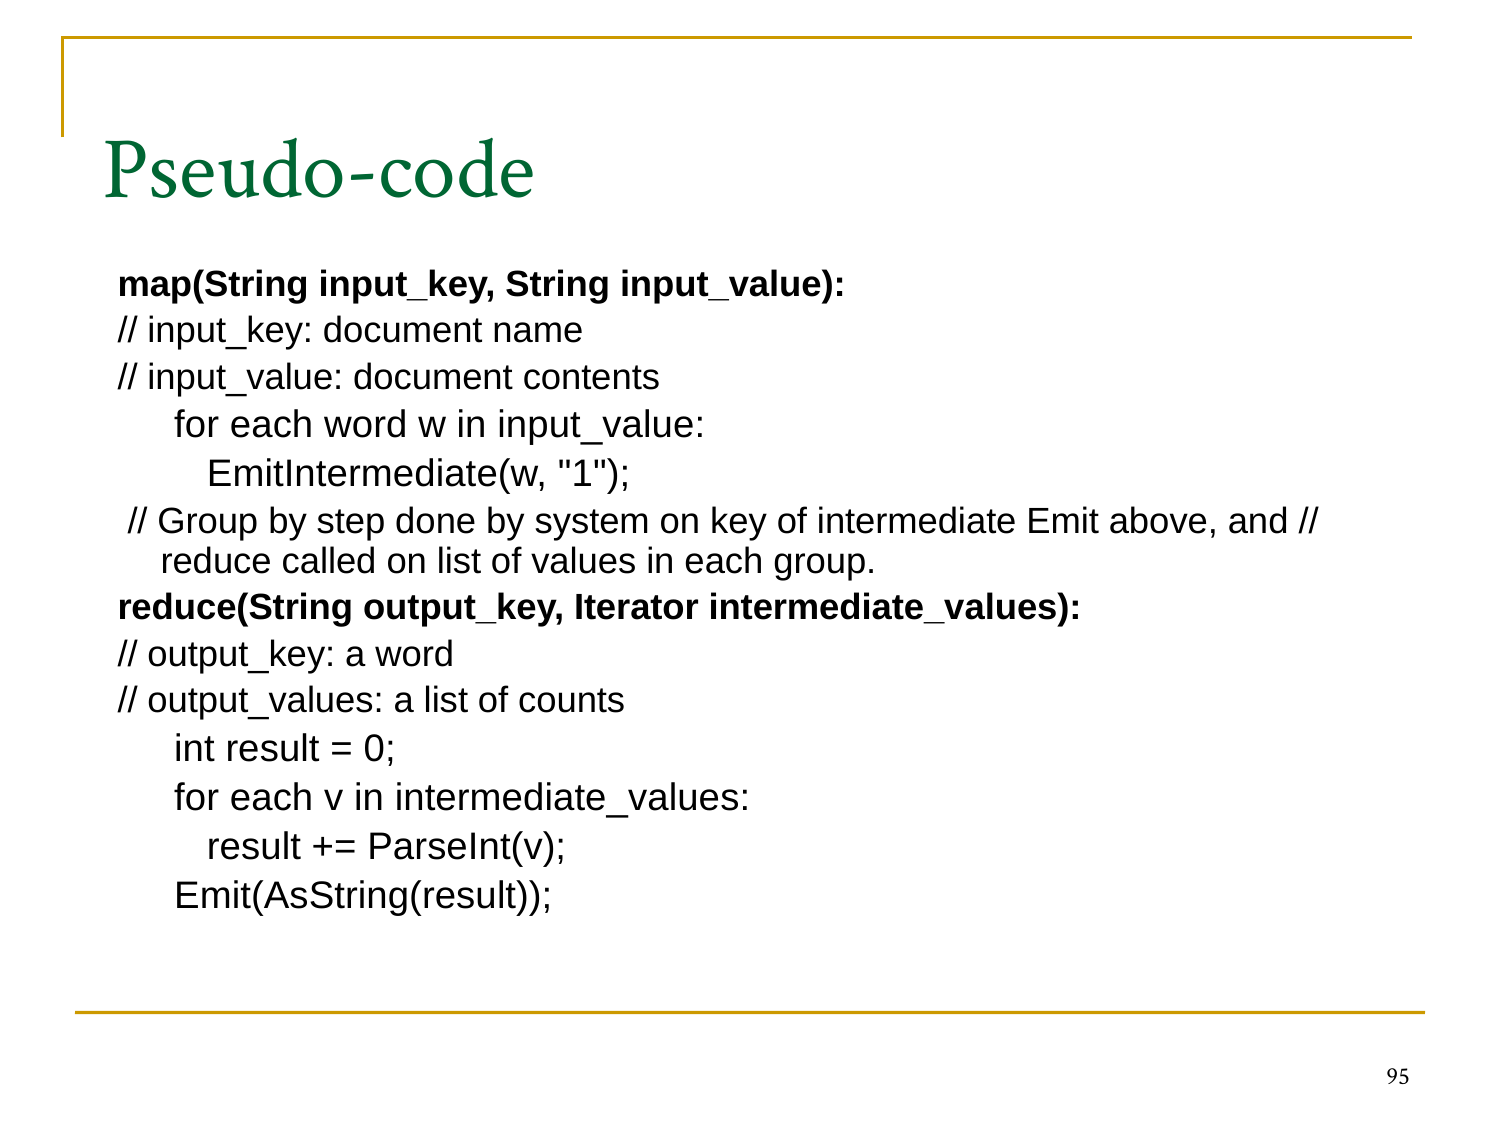

Pseudo-code
map(String input_key, String input_value):
// input_key: document name
// input_value: document contents
for each word w in input_value:
	EmitIntermediate(w, "1");
 // Group by step done by system on key of intermediate Emit above, and // reduce called on list of values in each group.
reduce(String output_key, Iterator intermediate_values):
// output_key: a word
// output_values: a list of counts
int result = 0;
for each v in intermediate_values:
	result += ParseInt(v);
Emit(AsString(result));

95